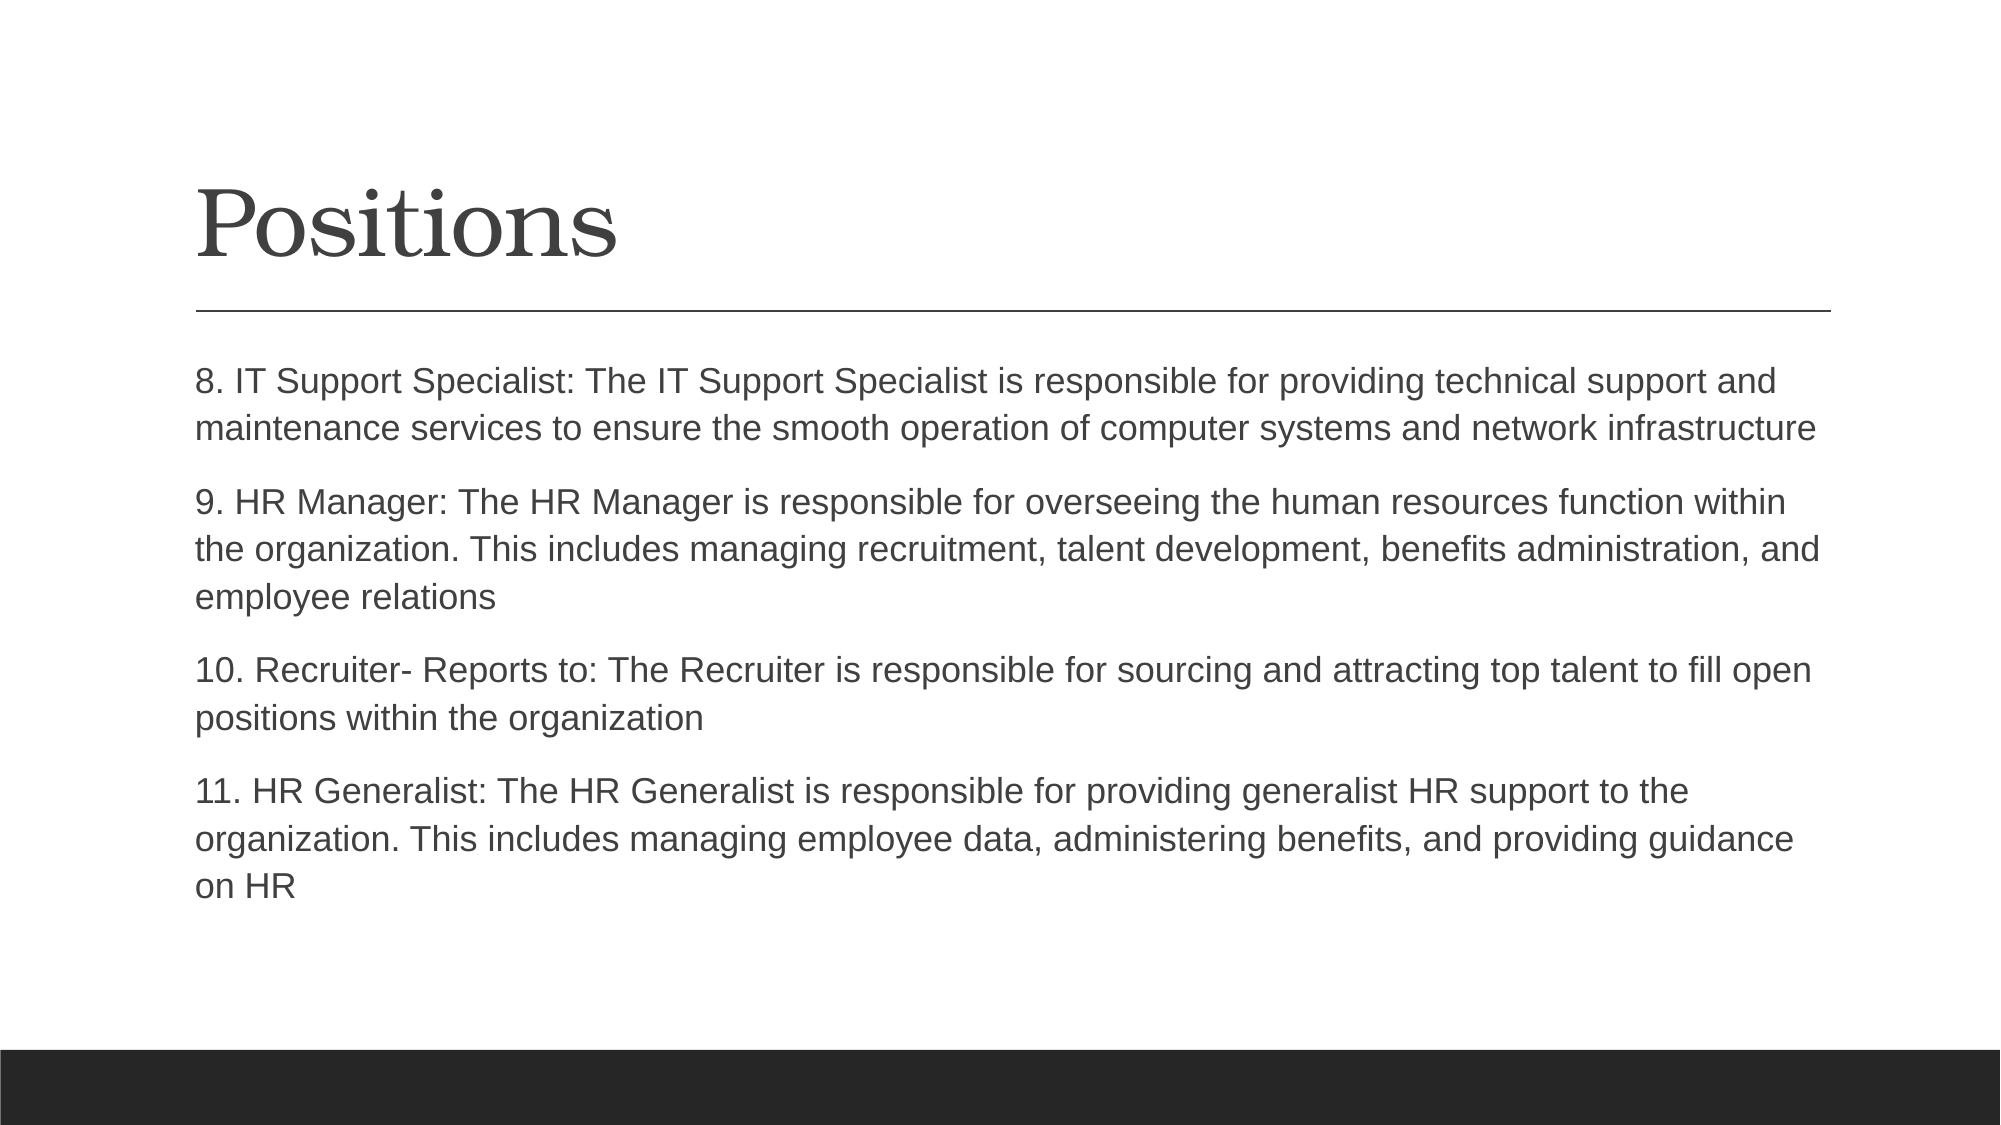

# Positions
8. IT Support Specialist: The IT Support Specialist is responsible for providing technical support and maintenance services to ensure the smooth operation of computer systems and network infrastructure
9. HR Manager: The HR Manager is responsible for overseeing the human resources function within the organization. This includes managing recruitment, talent development, benefits administration, and employee relations
10. Recruiter- Reports to: The Recruiter is responsible for sourcing and attracting top talent to fill open positions within the organization
11. HR Generalist: The HR Generalist is responsible for providing generalist HR support to the organization. This includes managing employee data, administering benefits, and providing guidance on HR